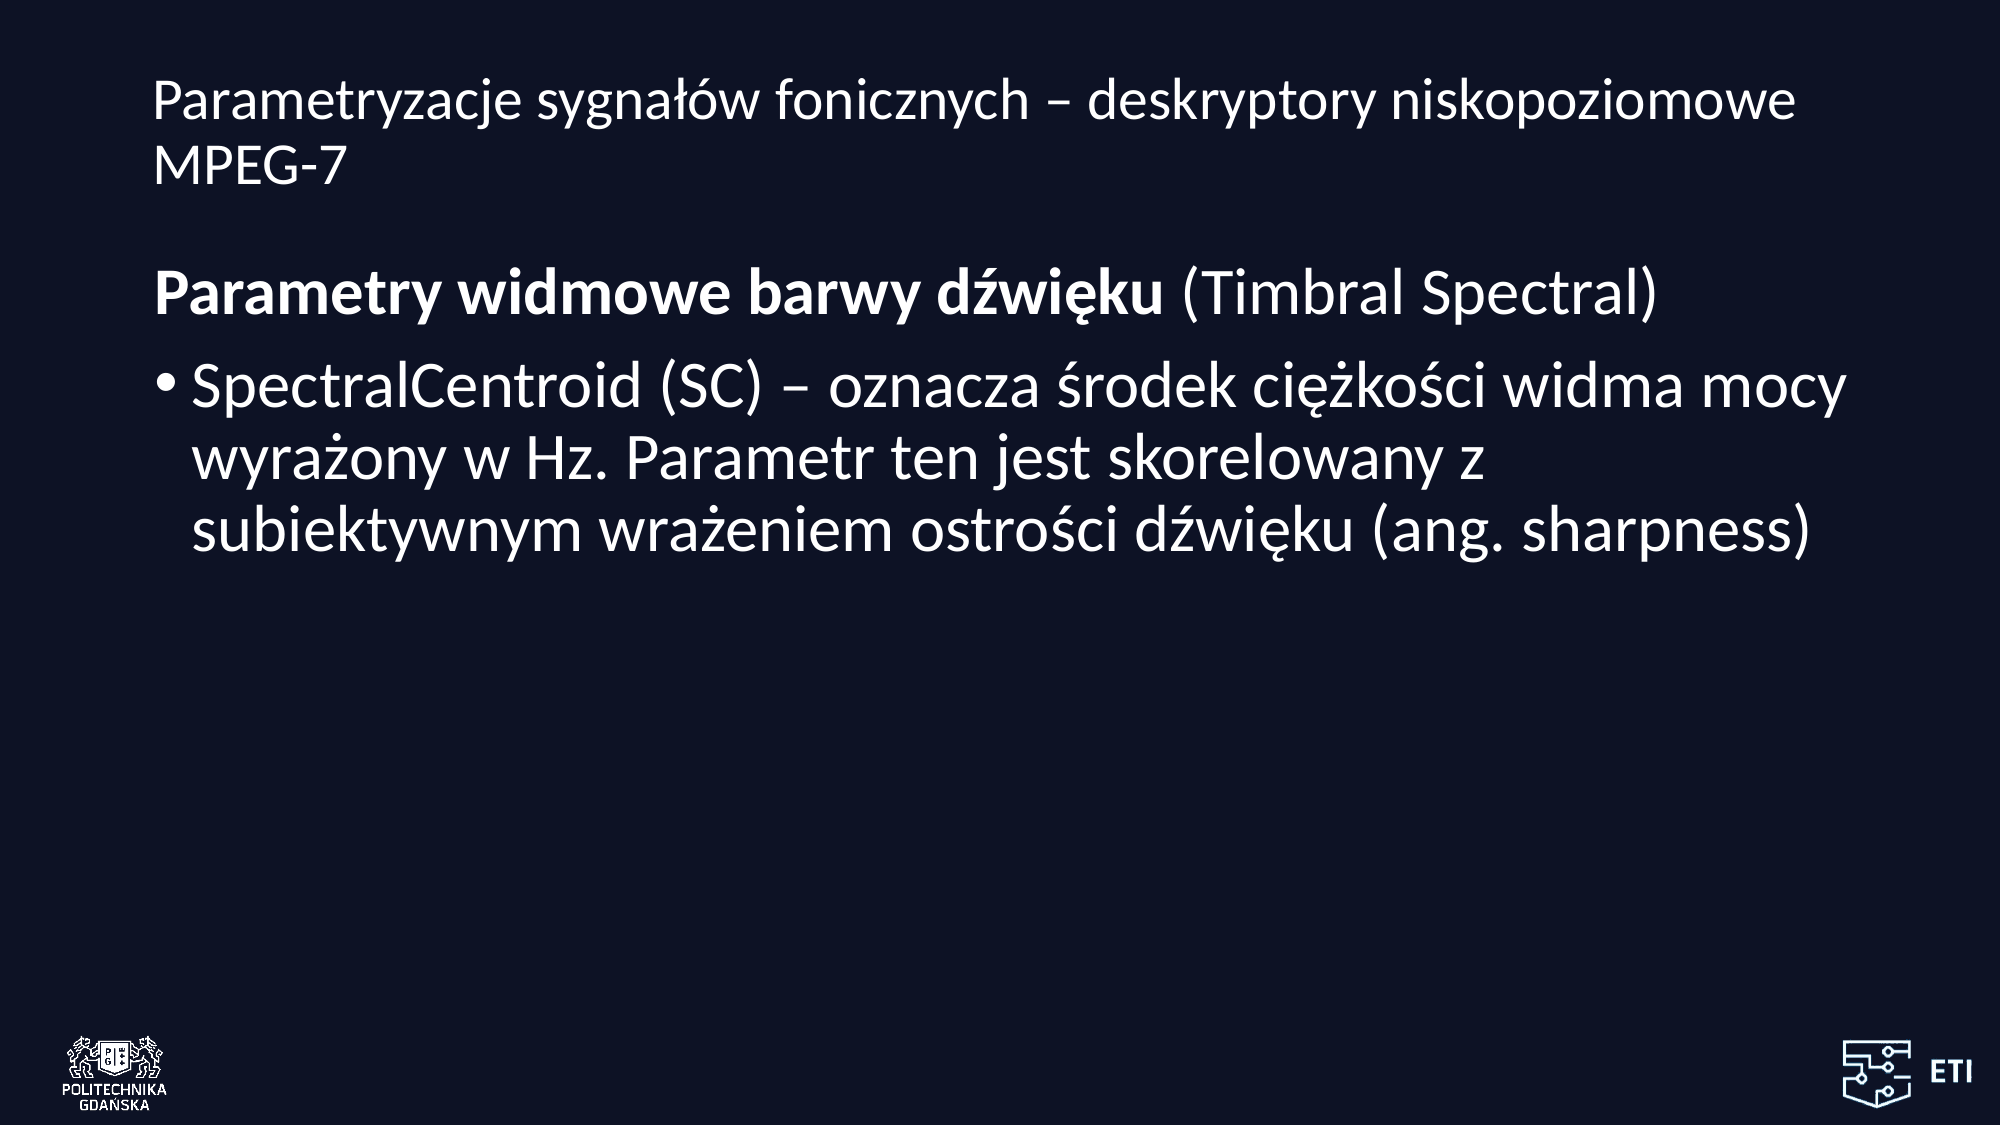

# Parametryzacje sygnałów fonicznych – deskryptory niskopoziomowe MPEG-7
Parametry widmowe barwy dźwięku (Timbral Spectral)
SpectralCentroid (SC) – oznacza środek ciężkości widma mocy wyrażony w Hz. Parametr ten jest skorelowany z subiektywnym wrażeniem ostrości dźwięku (ang. sharpness)